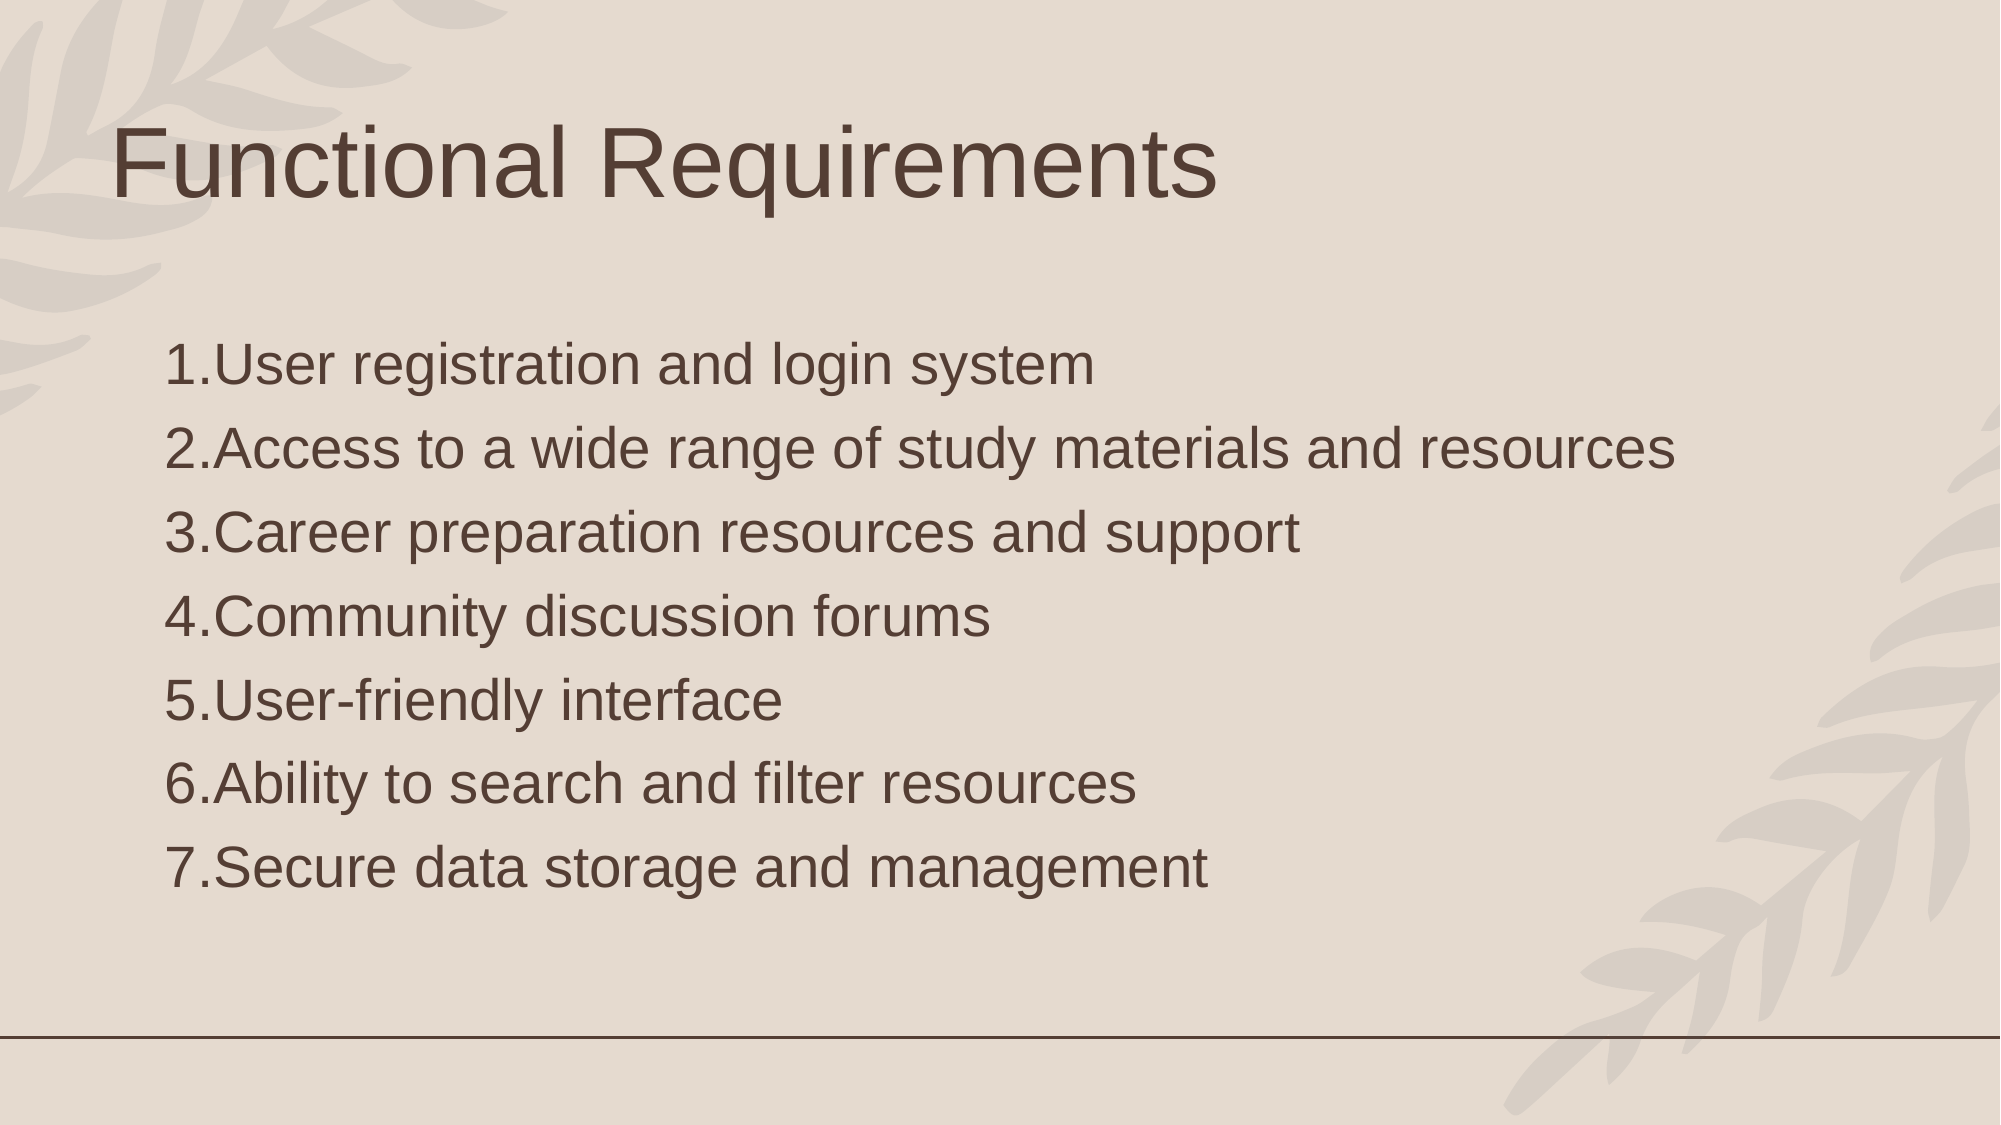

# Functional Requirements
User registration and login system
Access to a wide range of study materials and resources
Career preparation resources and support
Community discussion forums
User-friendly interface
Ability to search and filter resources
Secure data storage and management